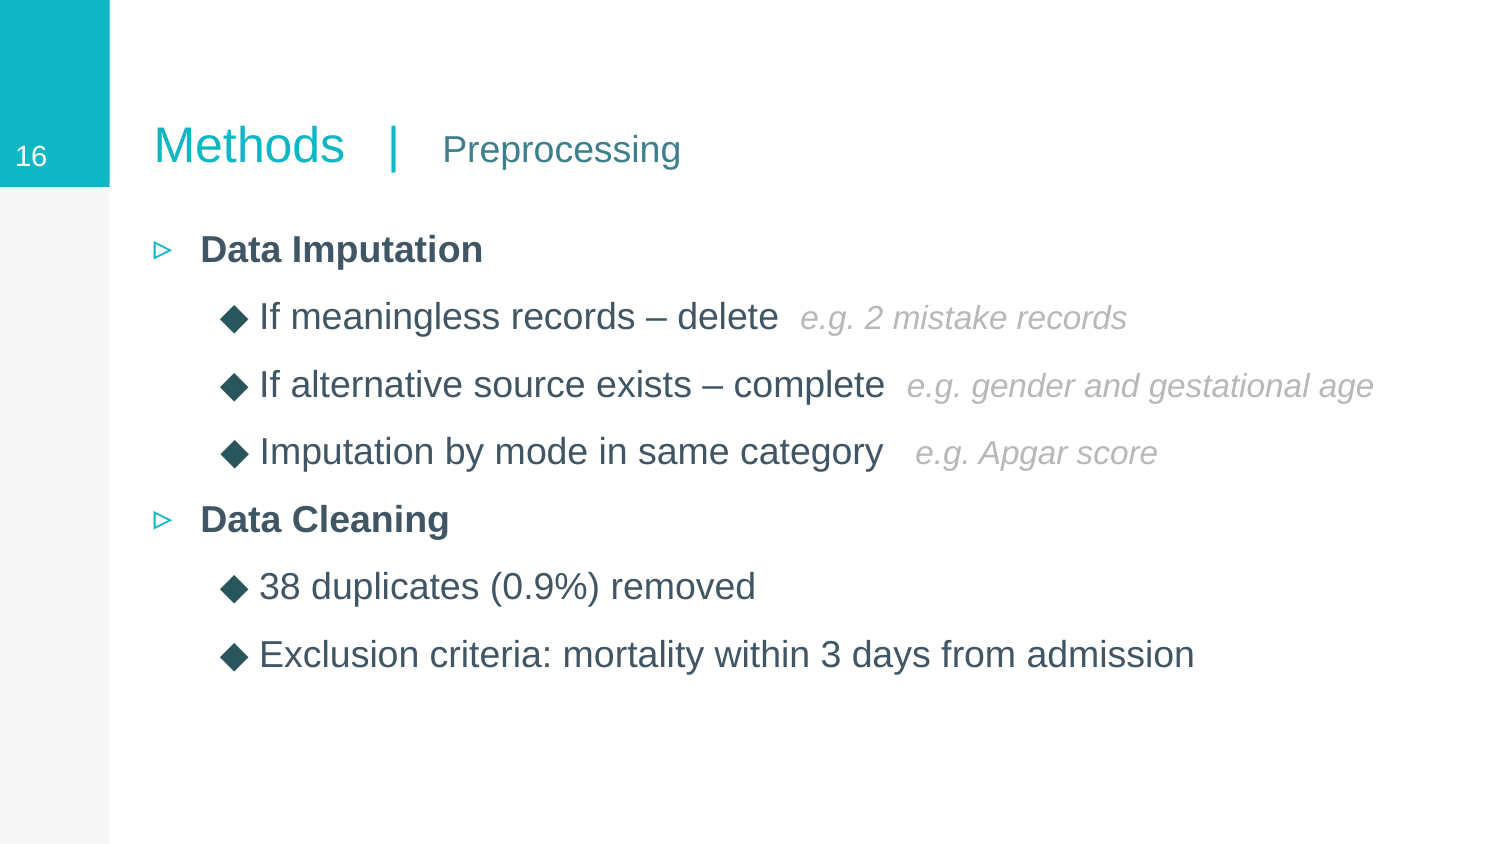

16
# Methods   |   Preprocessing
Data Imputation
Ma*◆ If meaningless records – delete  e.g. 2 mistake records
Ma*◆ If alternative source exists – complete  e.g. gender and gestational age
   a*◆ Imputation by mode in same category   e.g. Apgar score
Data Cleaning
Ma*◆ 38 duplicates (0.9%) removed
Ma*◆ Exclusion criteria: mortality within 3 days from admission